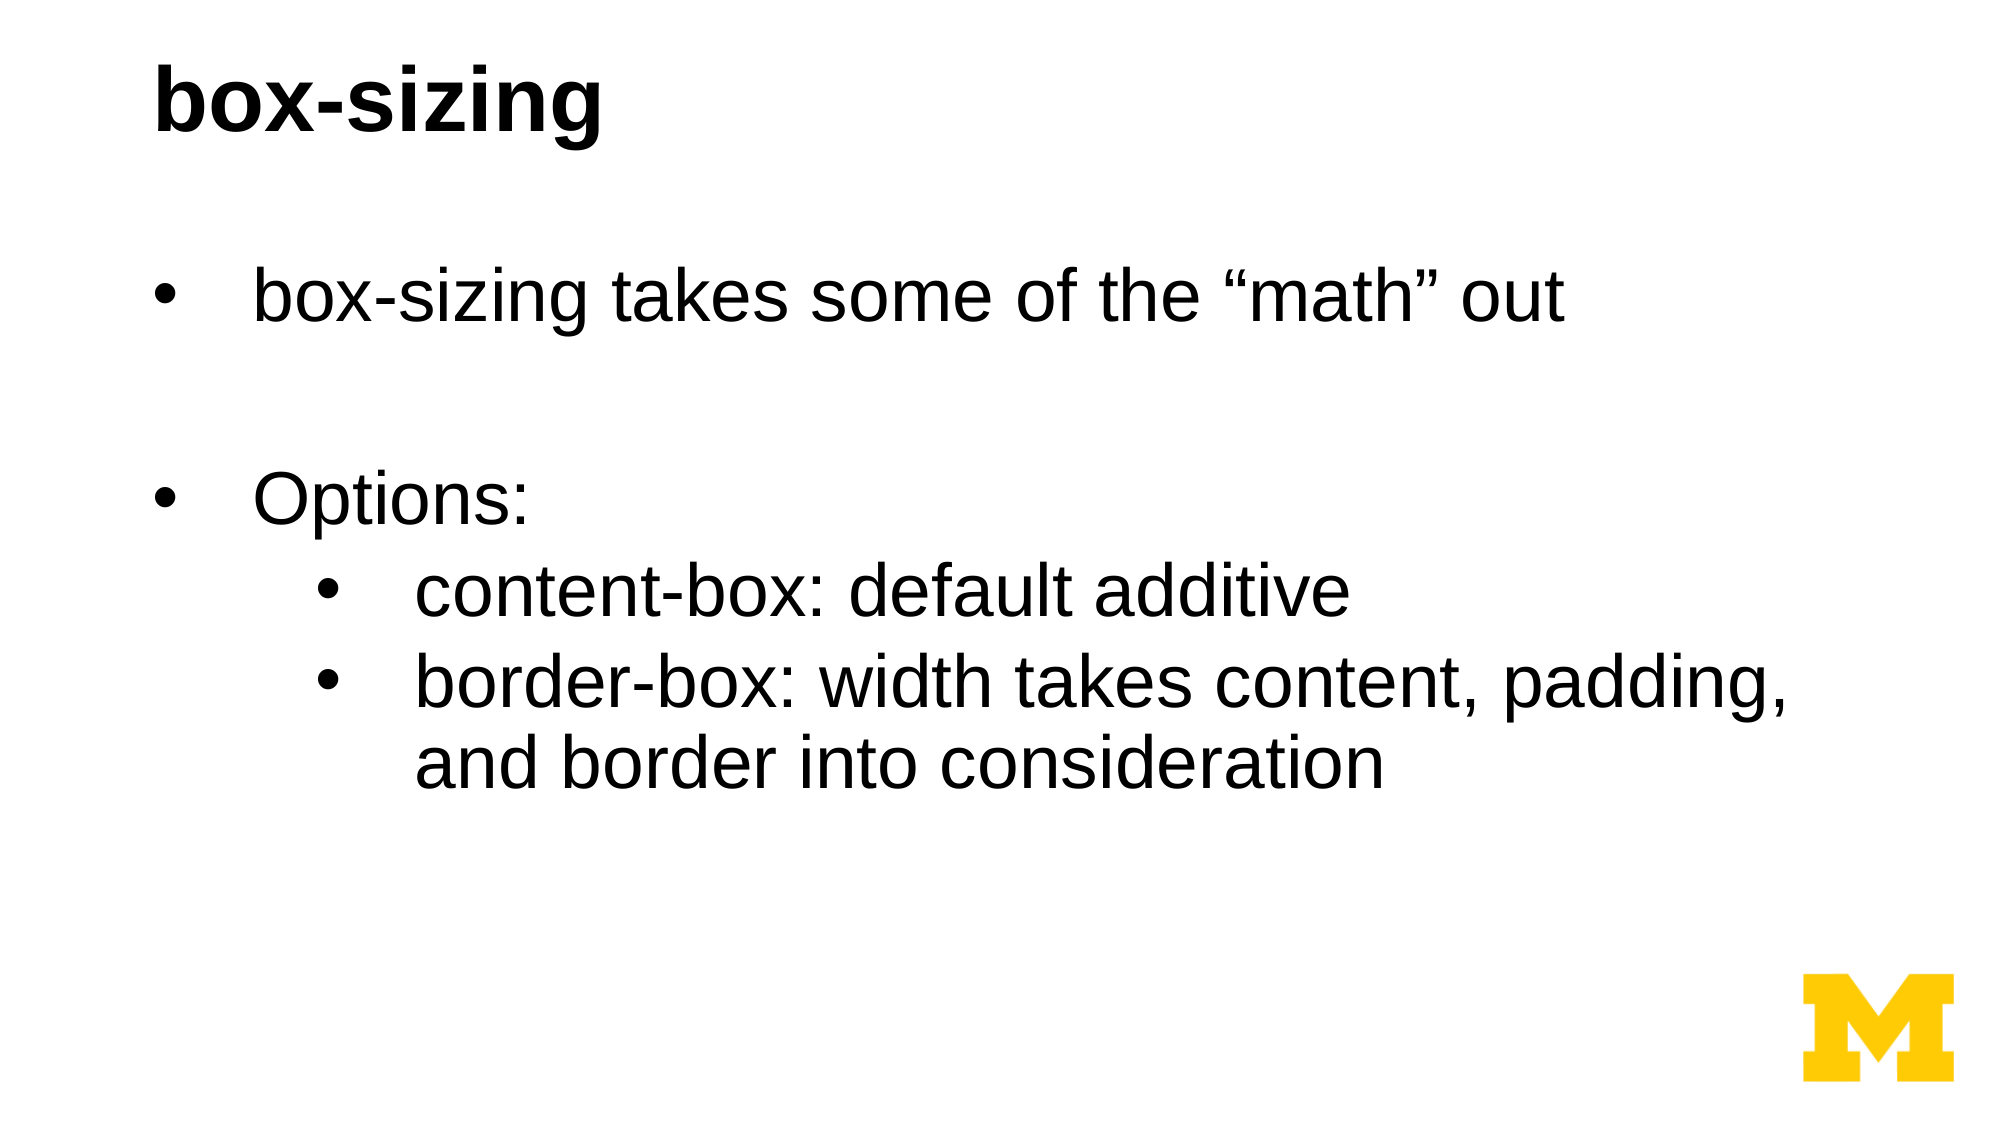

# box-sizing
box-sizing takes some of the “math” out

Options:
content-box: default additive
border-box: width takes content, padding, and border into consideration